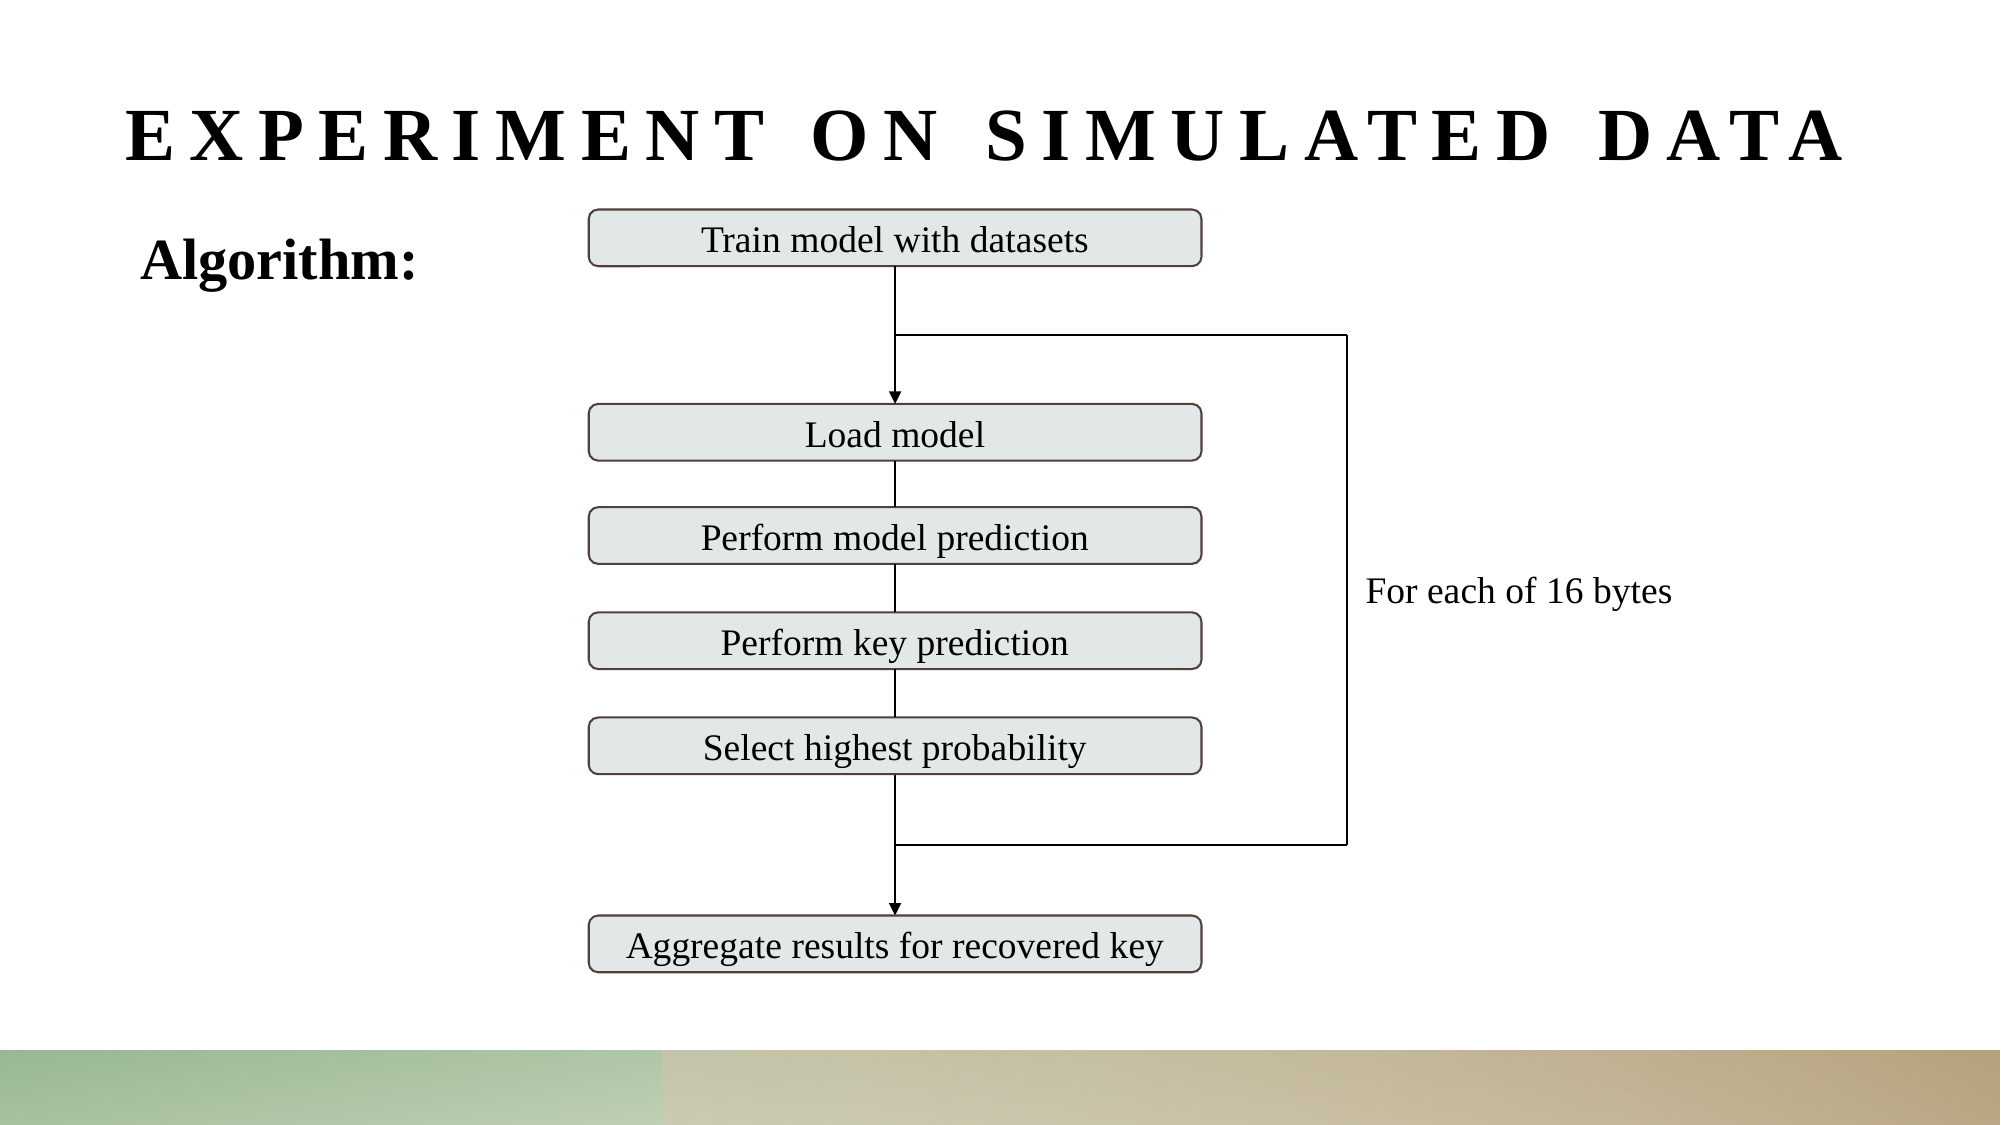

# EXPERIMENT ON SIMULATED DATA
Train model with datasets
Algorithm:
Load model
Perform model prediction
For each of 16 bytes
Perform key prediction
Select highest probability
Aggregate results for recovered key